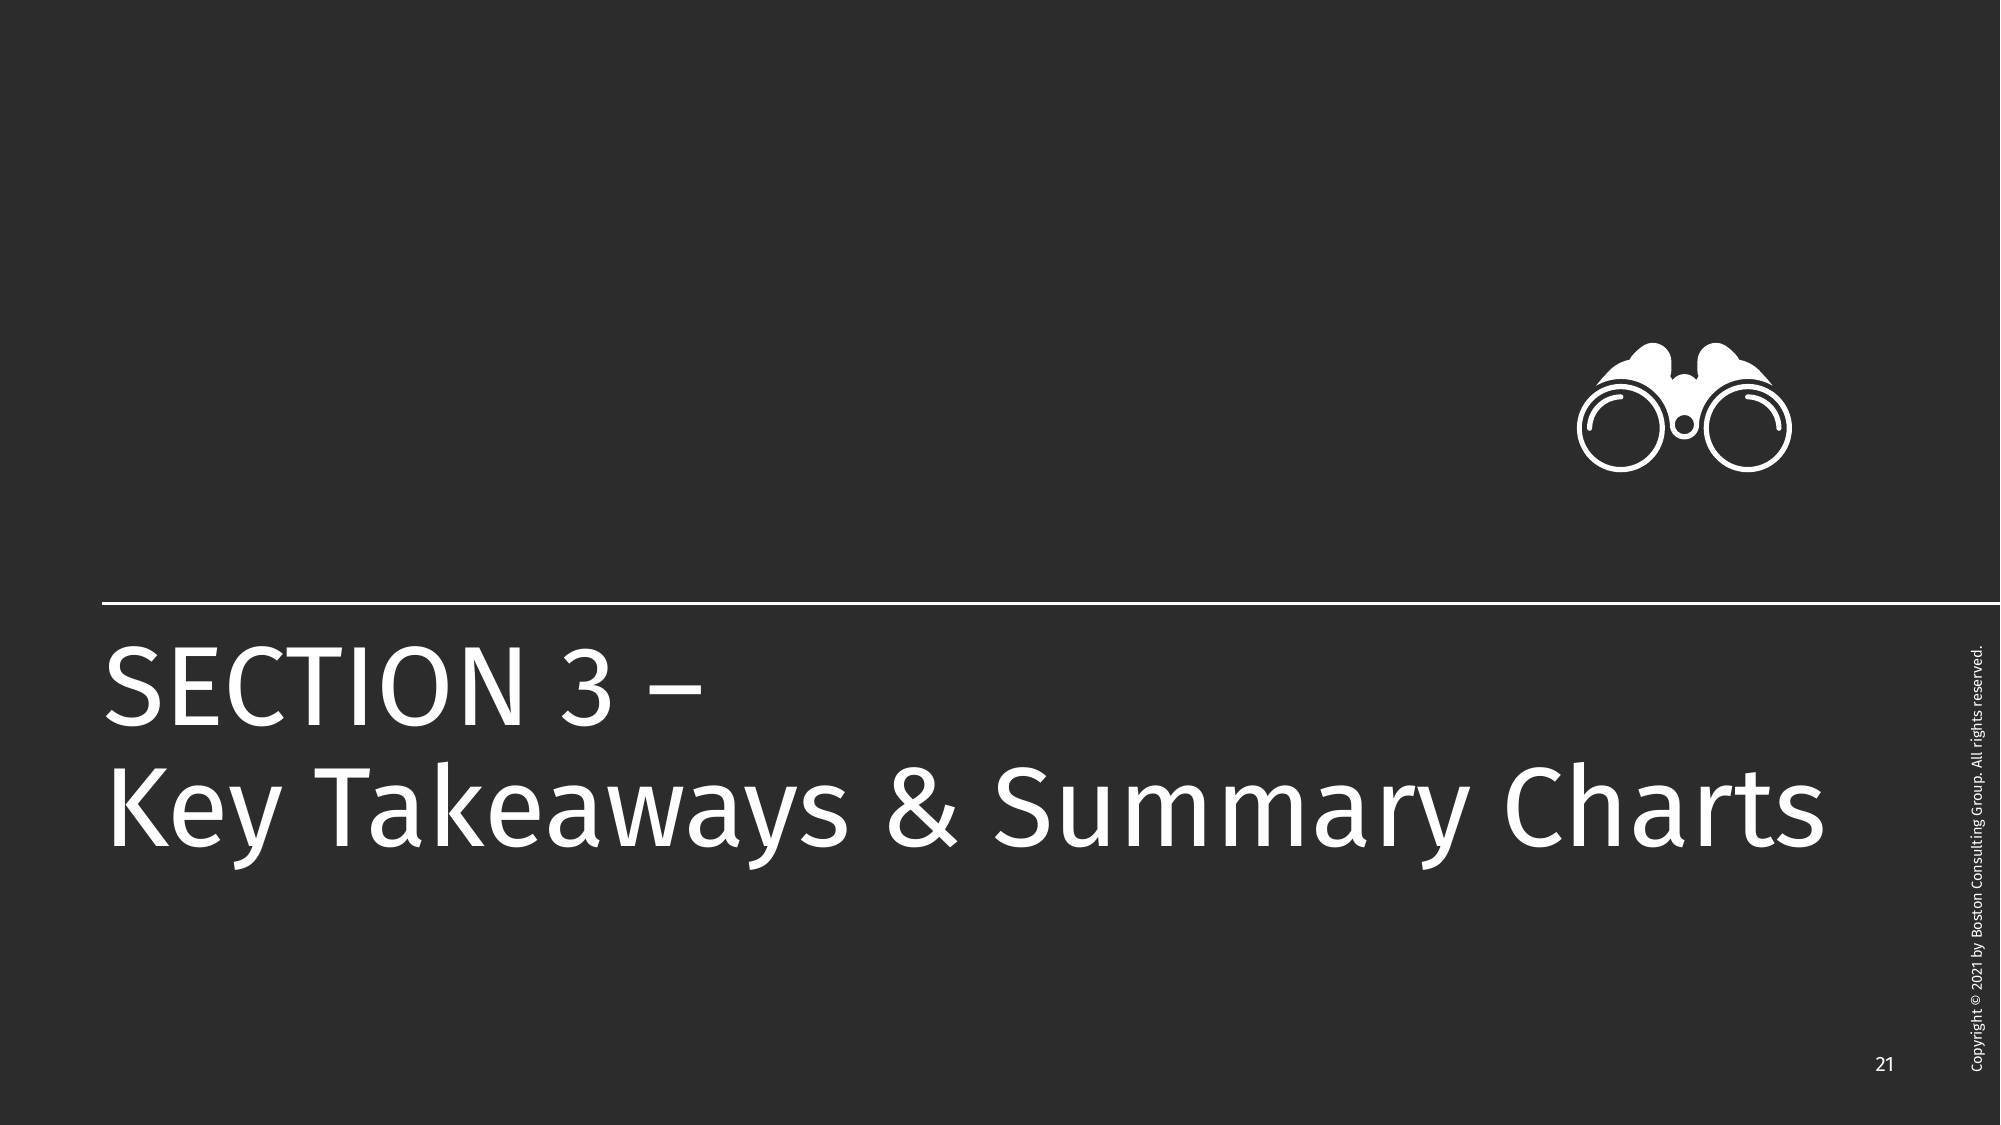

# SECTION 3 – Key Takeaways & Summary Charts